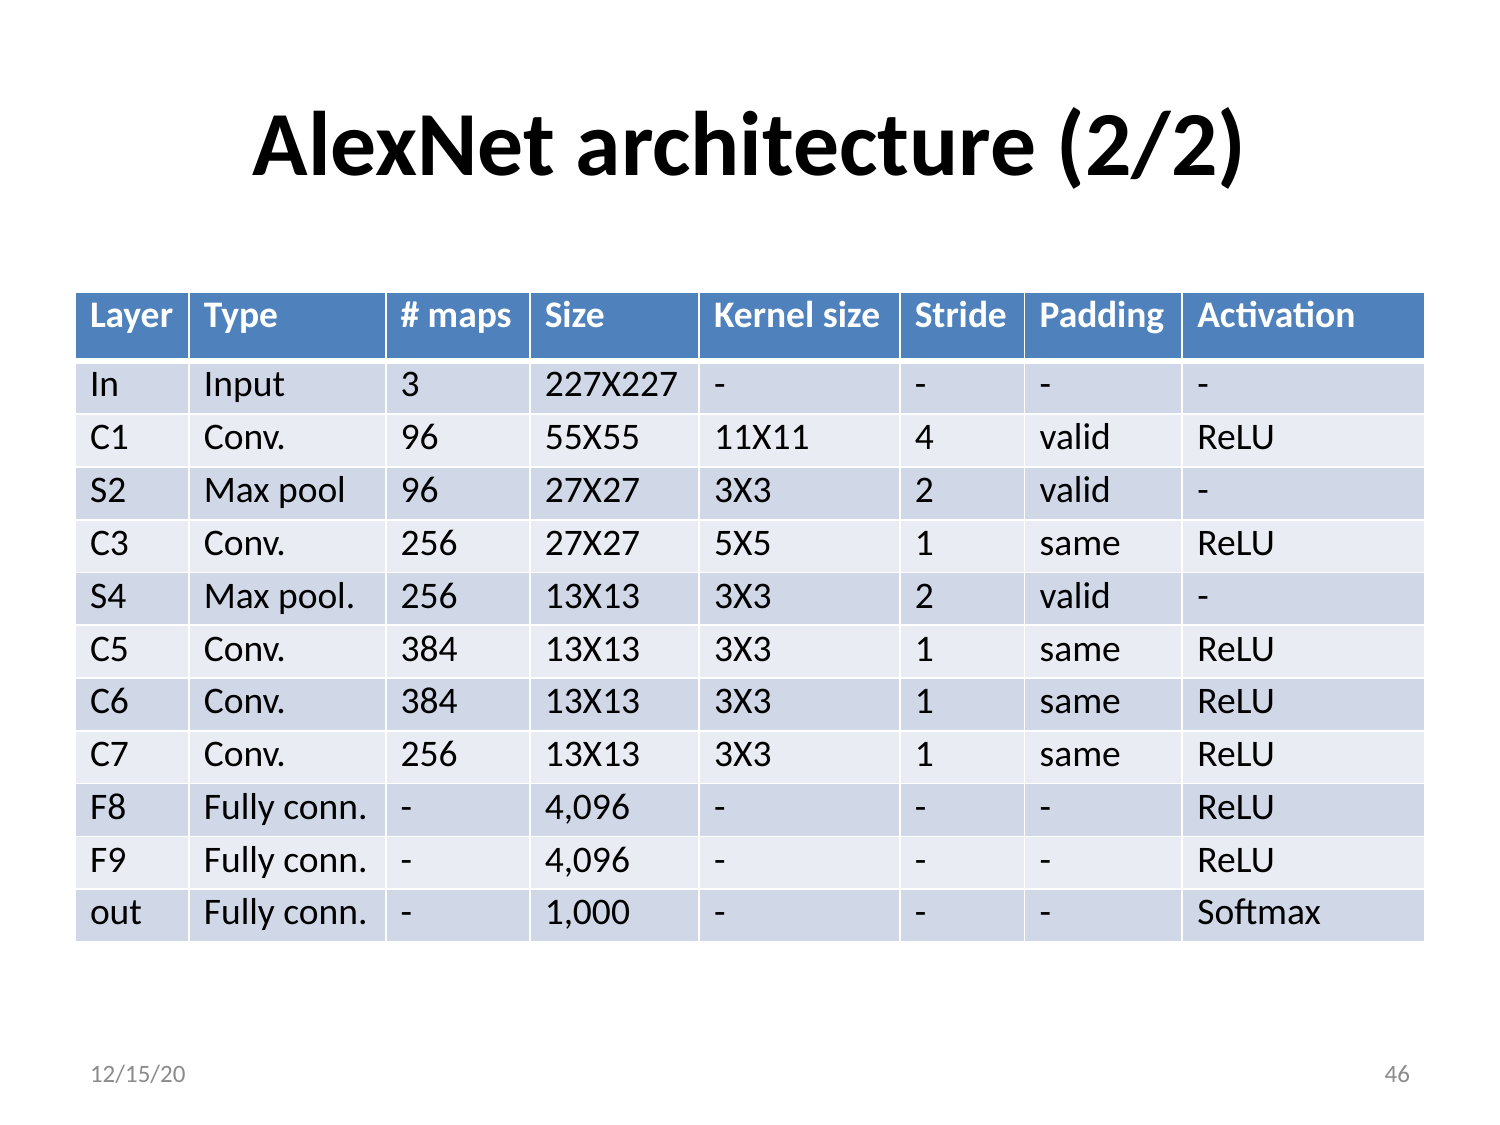

# AlexNet architecture (2/2)
| Layer | Type | # maps | Size | Kernel size | Stride | Padding | Activation |
| --- | --- | --- | --- | --- | --- | --- | --- |
| In | Input | 3 | 227X227 | - | - | - | - |
| C1 | Conv. | 96 | 55X55 | 11X11 | 4 | valid | ReLU |
| S2 | Max pool | 96 | 27X27 | 3X3 | 2 | valid | - |
| C3 | Conv. | 256 | 27X27 | 5X5 | 1 | same | ReLU |
| S4 | Max pool. | 256 | 13X13 | 3X3 | 2 | valid | - |
| C5 | Conv. | 384 | 13X13 | 3X3 | 1 | same | ReLU |
| C6 | Conv. | 384 | 13X13 | 3X3 | 1 | same | ReLU |
| C7 | Conv. | 256 | 13X13 | 3X3 | 1 | same | ReLU |
| F8 | Fully conn. | - | 4,096 | - | - | - | ReLU |
| F9 | Fully conn. | - | 4,096 | - | - | - | ReLU |
| out | Fully conn. | - | 1,000 | - | - | - | Softmax |
12/15/20
46